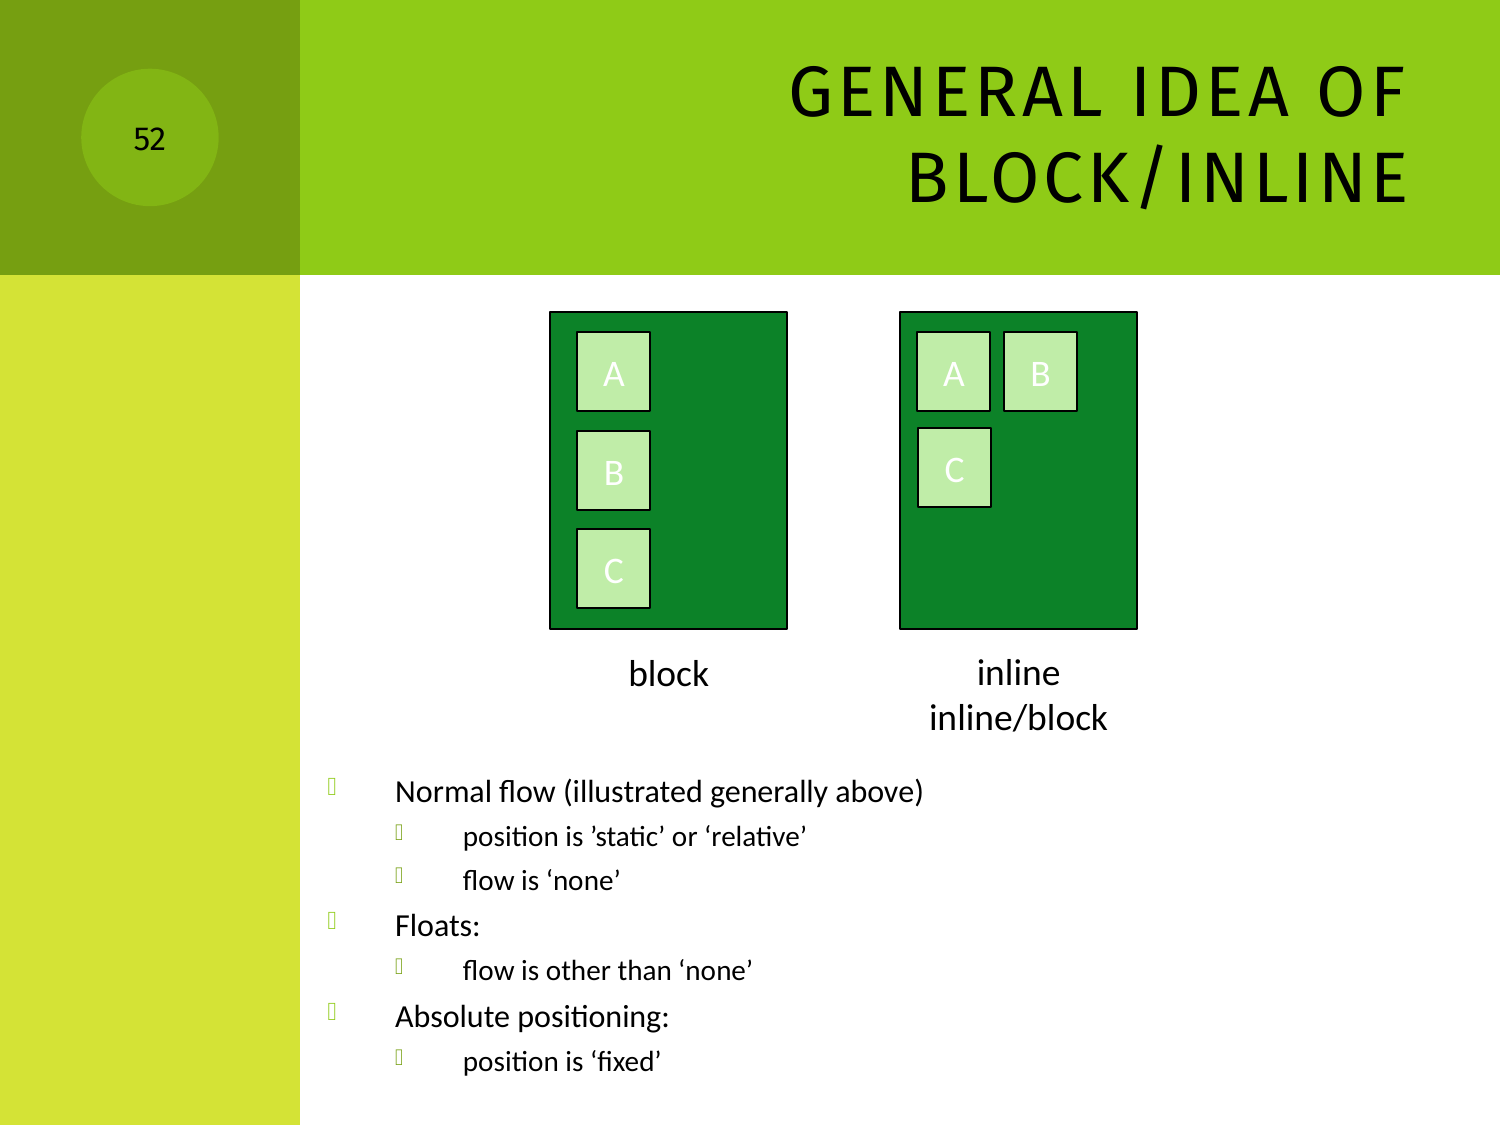

# General idea of block/inline
52

A
B
C
block

A
B
C
inline inline/block
Normal flow (illustrated generally above)
position is ’static’ or ‘relative’
flow is ‘none’
Floats:
flow is other than ‘none’
Absolute positioning:
position is ‘fixed’